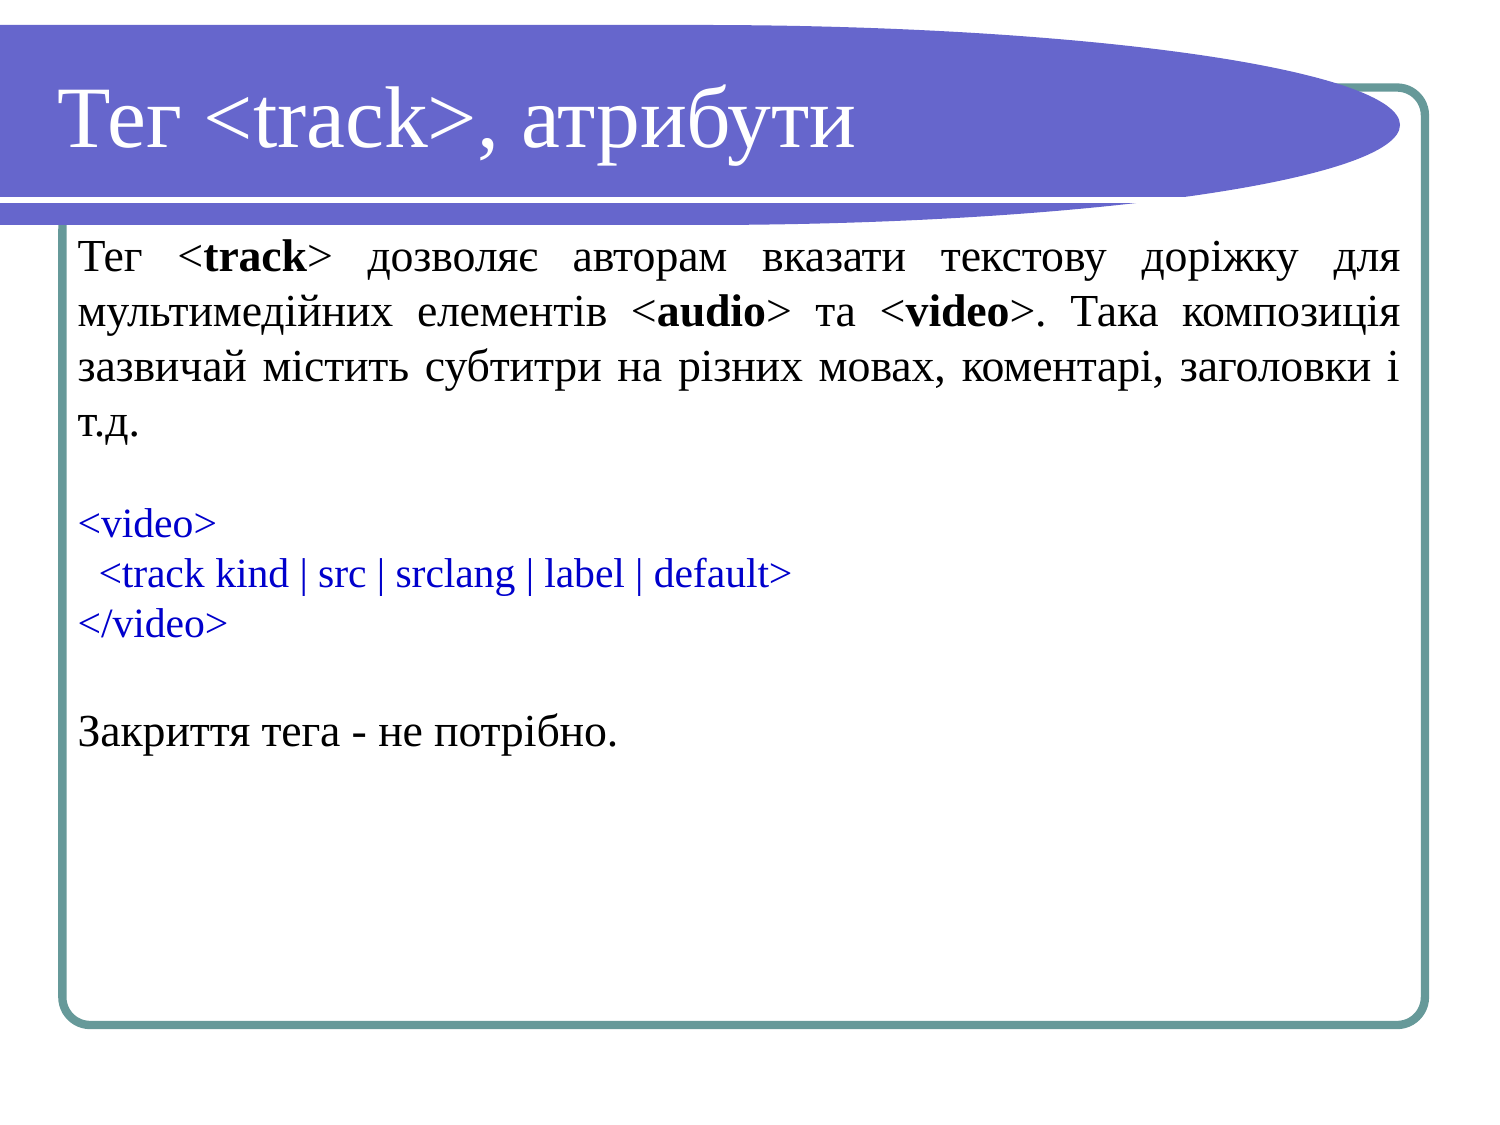

# Тег <track>, атрибути
Тег <track> дозволяє авторам вказати текстову доріжку для мультимедійних елементів <audio> та <video>. Така композиція зазвичай містить субтитри на різних мовах, коментарі, заголовки і т.д.

<video>
  <track kind | src | srclang | label | default>
</video>

Закриття тега - не потрібно.